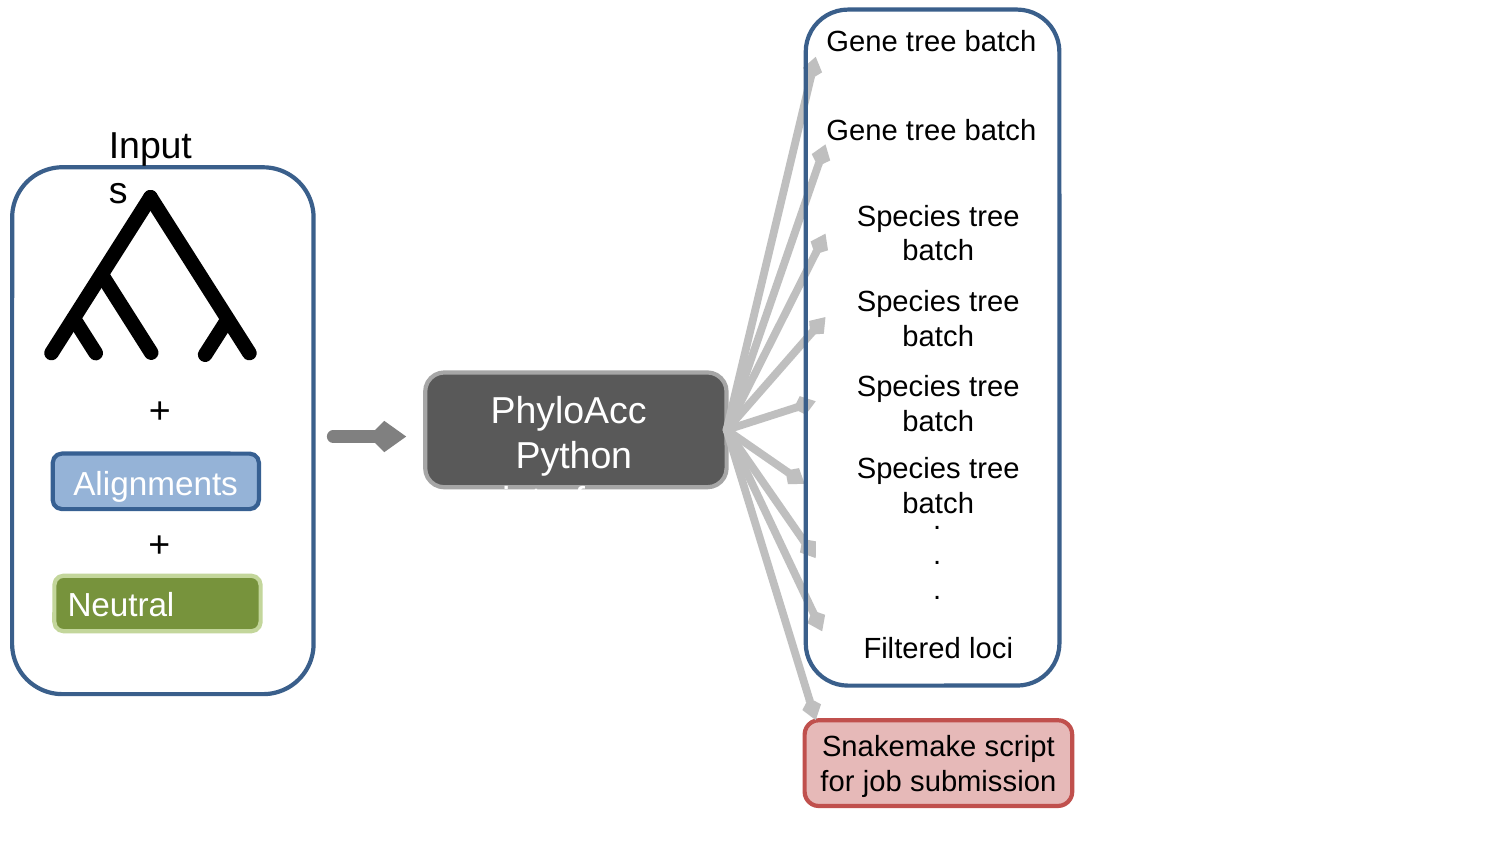

Gene tree batch
Gene tree batch
Inputs

+

Alignments
+
Neutral rates

Species tree batch
Species tree batch
Species tree batch

PhyloAcc
Python interface
Species tree batch
.
.
.
Filtered loci
Snakemake script for job submission